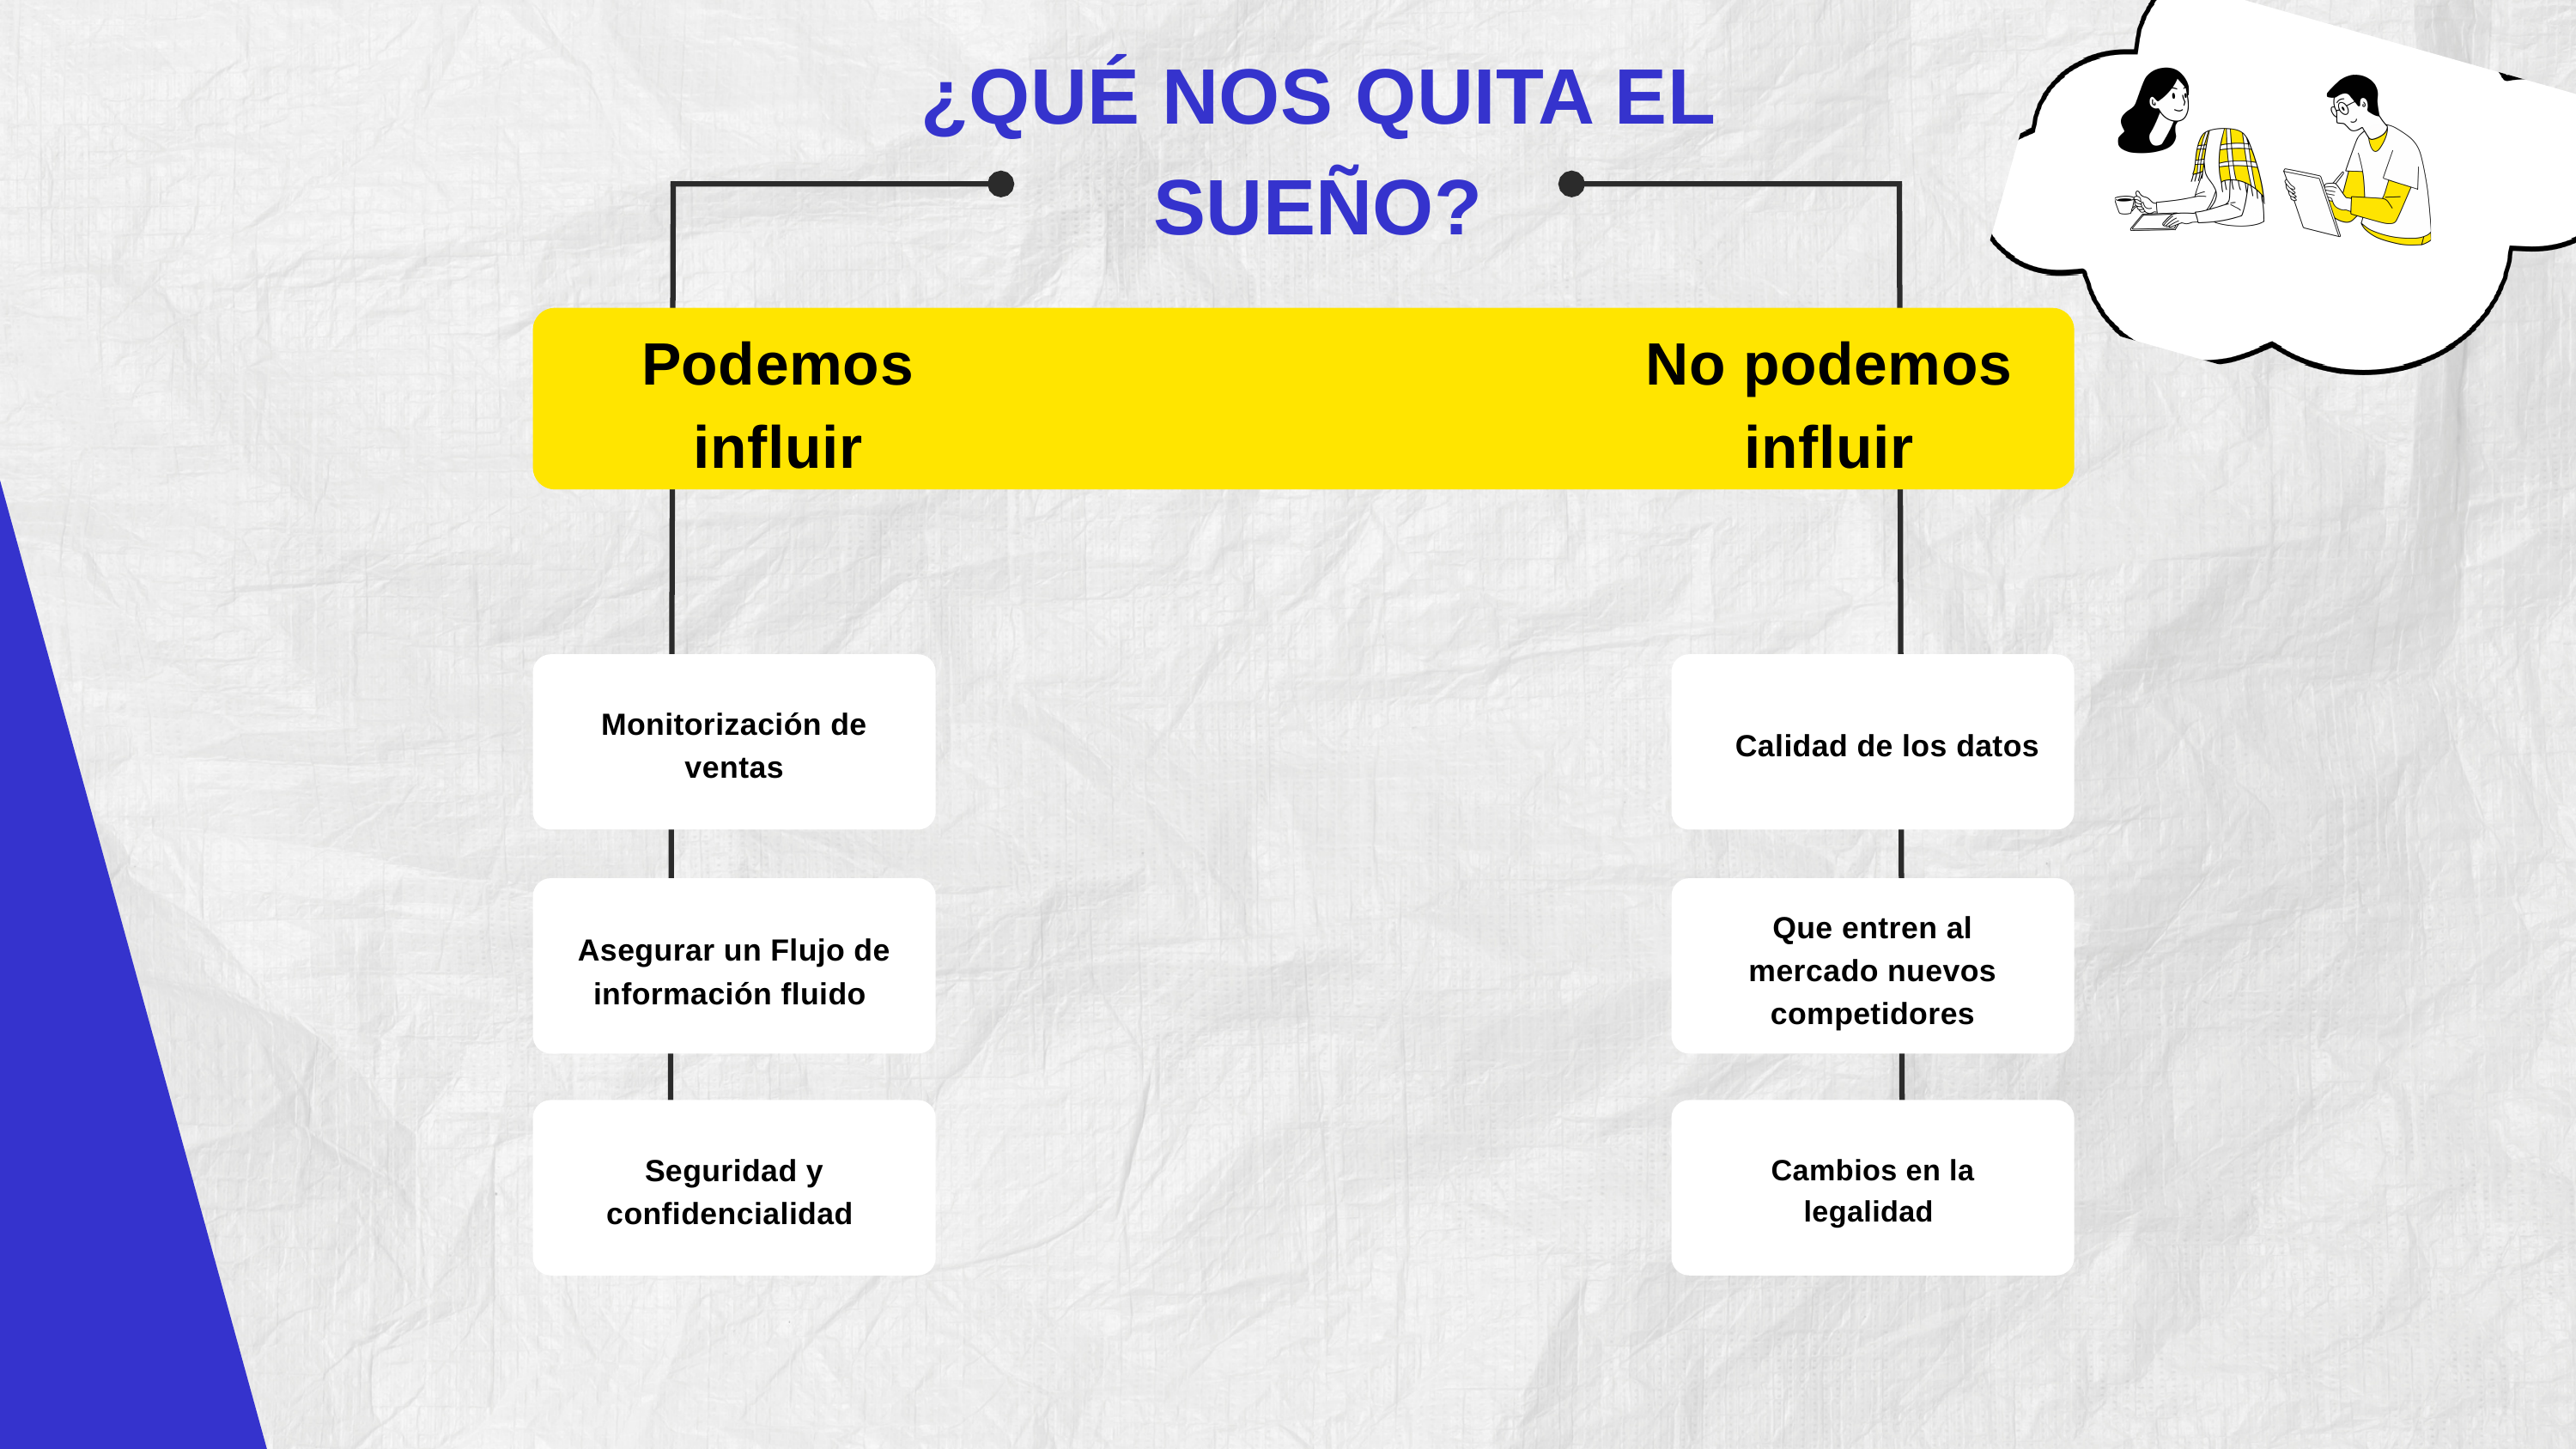

¿QUÉ NOS QUITA EL SUEÑO?

Podemos influir
No podemos influir

Monitorización de ventas
Calidad de los datos

Que entren al mercado nuevos competidores
Asegurar un Flujo de información fluido

Seguridad y confidencialidad
Cambios en la legalidad